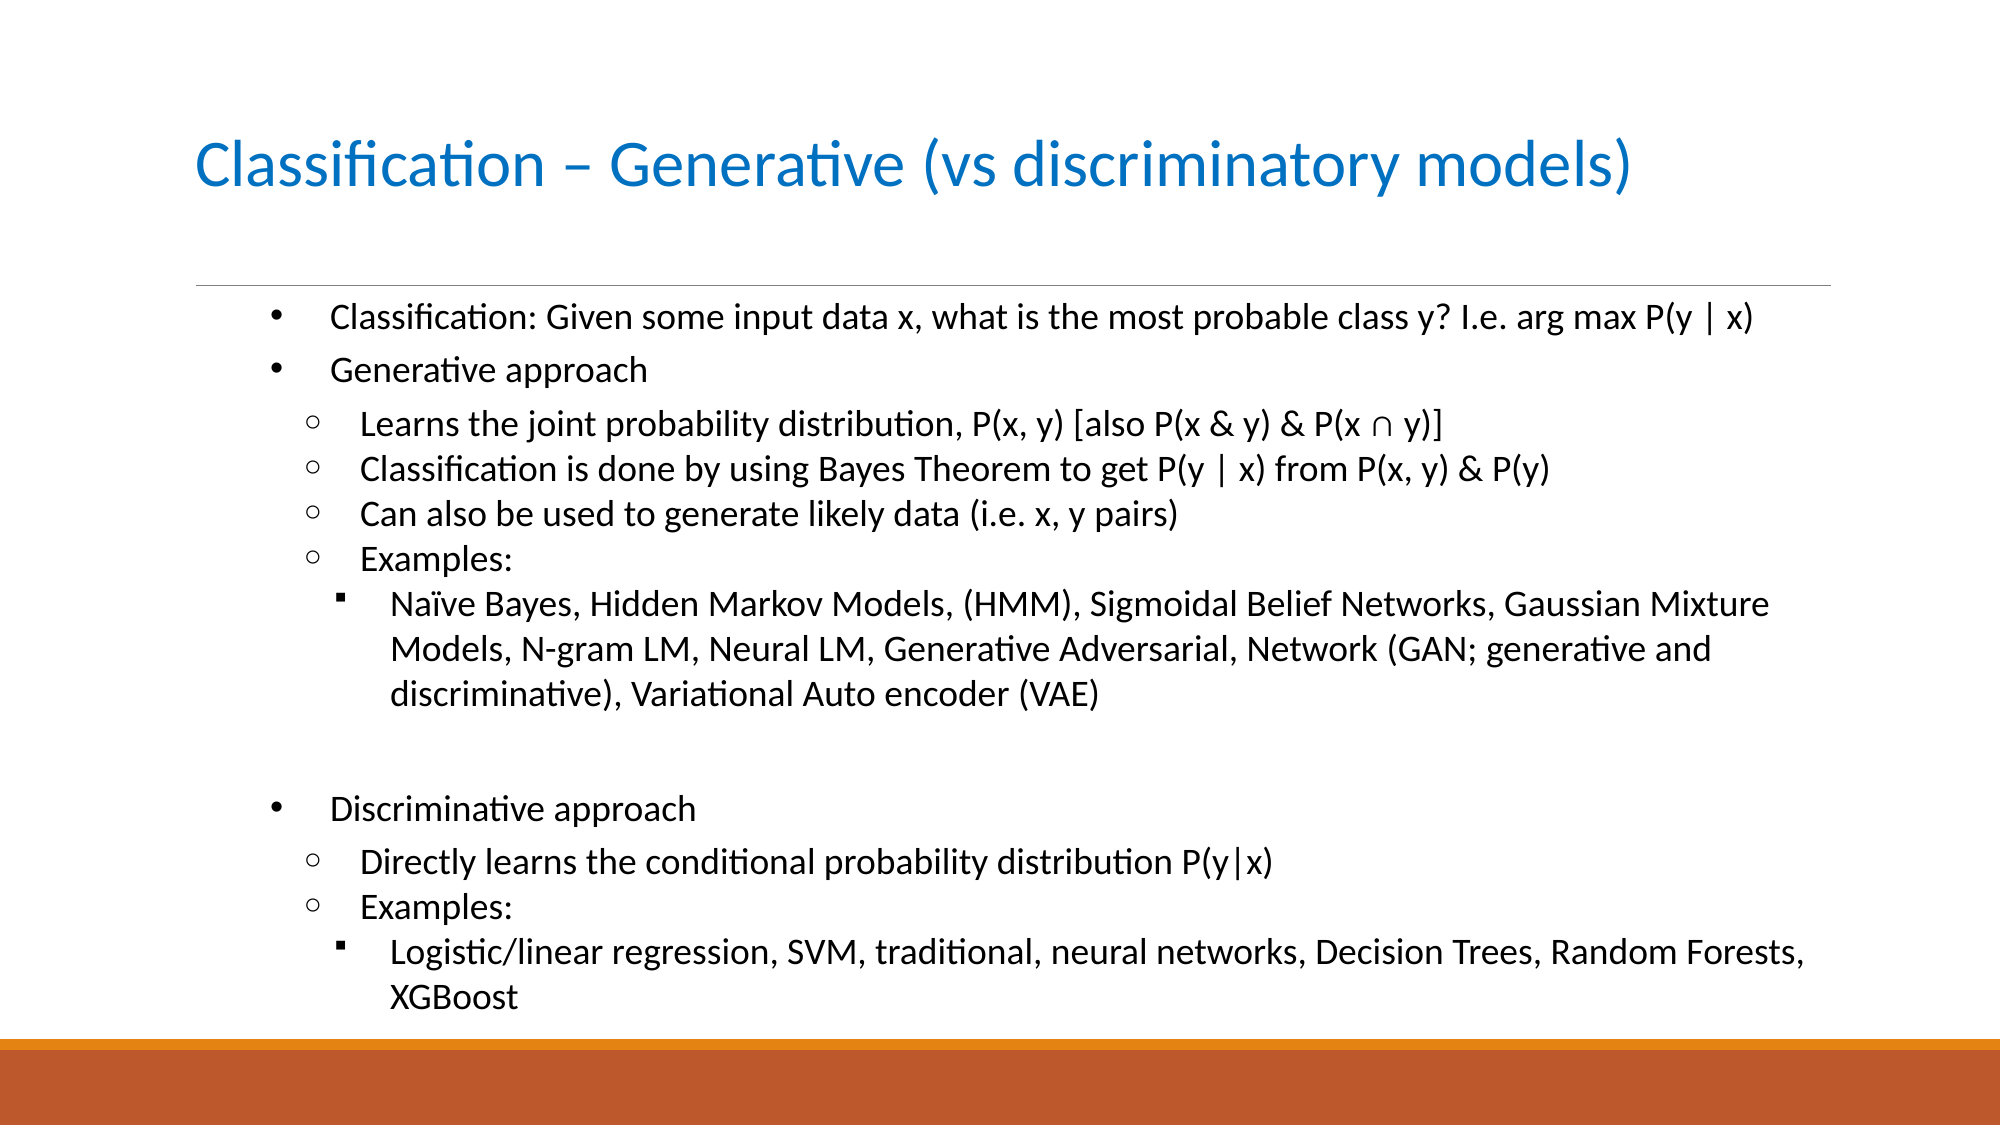

# Classification – Generative (vs discriminatory models)
Classification: Given some input data x, what is the most probable class y? I.e. arg max P(y | x)
Generative approach
Learns the joint probability distribution, P(x, y) [also P(x & y) & P(x ∩ y)]
Classification is done by using Bayes Theorem to get P(y | x) from P(x, y) & P(y)
Can also be used to generate likely data (i.e. x, y pairs)
Examples:
Naïve Bayes, Hidden Markov Models, (HMM), Sigmoidal Belief Networks, Gaussian Mixture Models, N-gram LM, Neural LM, Generative Adversarial, Network (GAN; generative and discriminative), Variational Auto encoder (VAE)

Discriminative approach
Directly learns the conditional probability distribution P(y|x)
Examples:
Logistic/linear regression, SVM, traditional, neural networks, Decision Trees, Random Forests, XGBoost